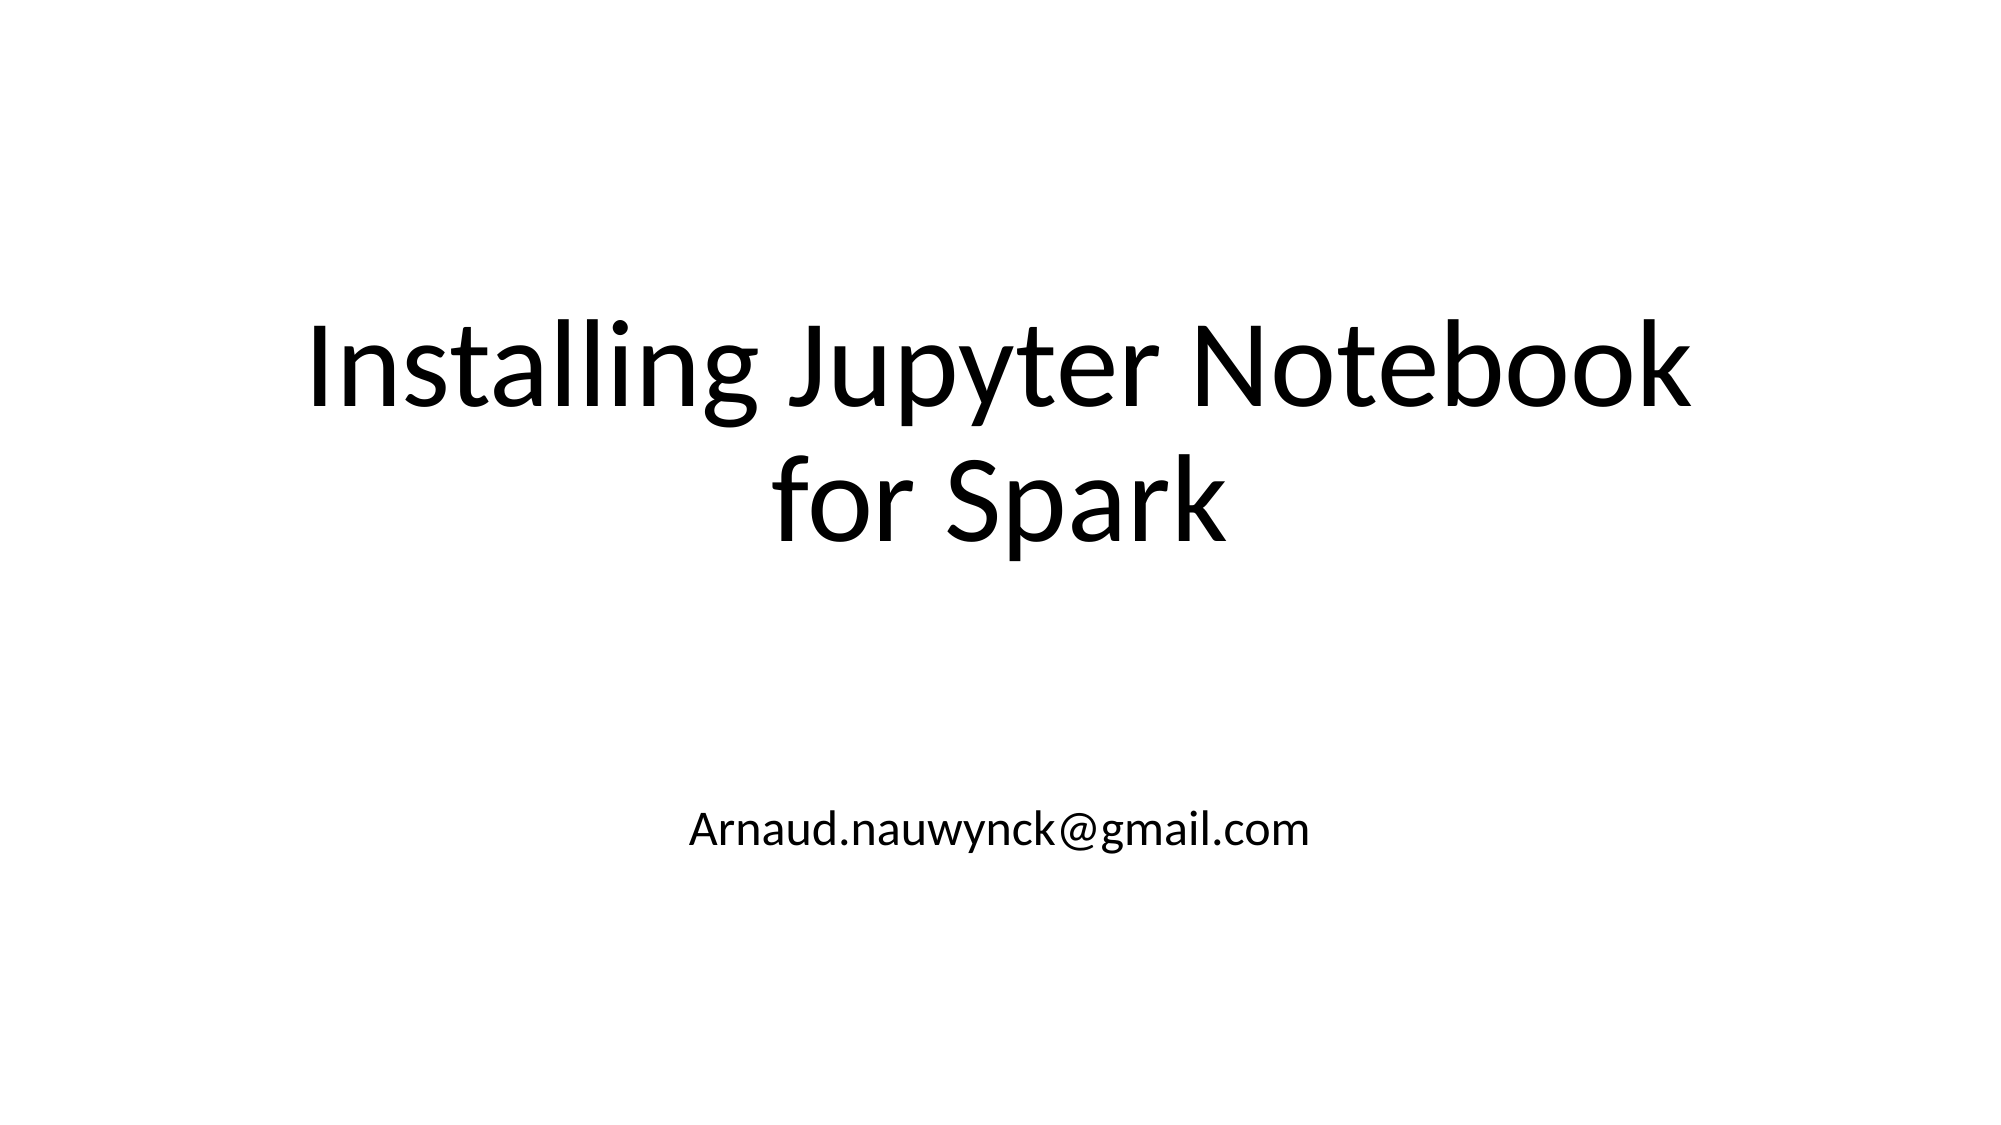

# Installing Jupyter Notebook for Spark
Arnaud.nauwynck@gmail.com